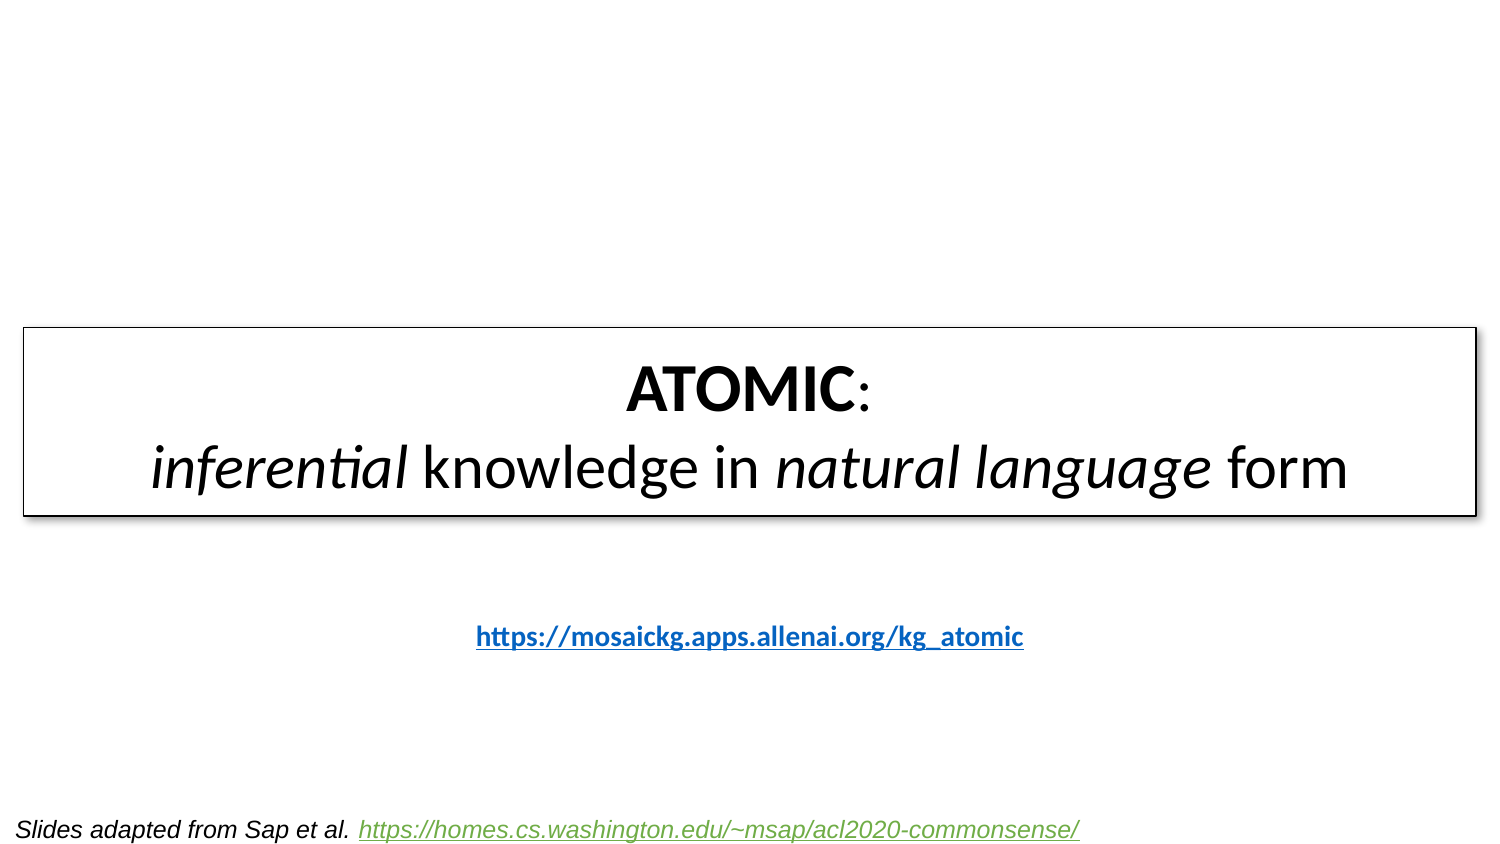

Atomic:
inferential knowledge in natural language form
https://mosaickg.apps.allenai.org/kg_atomic
Slides adapted from Sap et al. https://homes.cs.washington.edu/~msap/acl2020-commonsense/